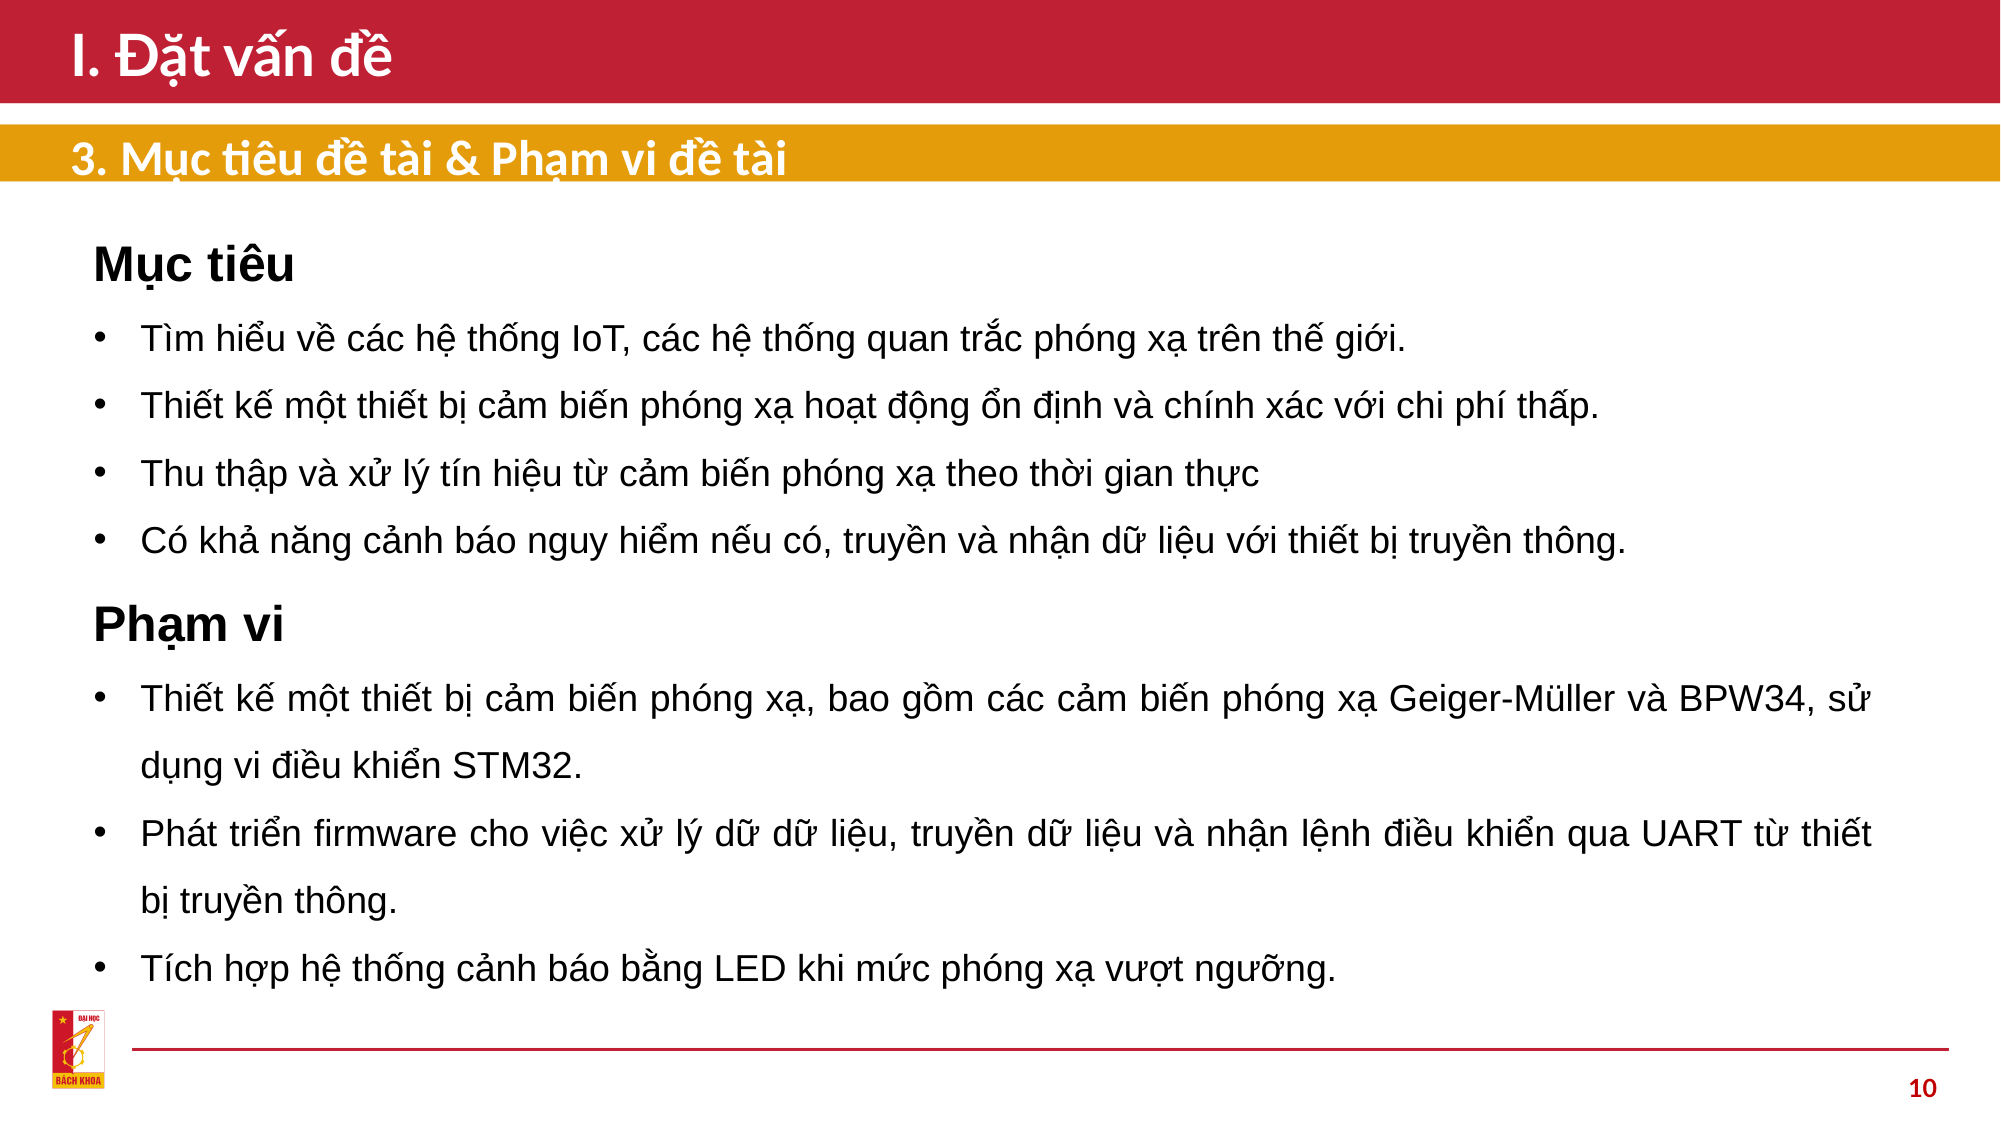

# I. Đặt vấn đề
3. Mục tiêu đề tài & Phạm vi đề tài
Mục tiêu
Tìm hiểu về các hệ thống IoT, các hệ thống quan trắc phóng xạ trên thế giới.
Thiết kế một thiết bị cảm biến phóng xạ hoạt động ổn định và chính xác với chi phí thấp.
Thu thập và xử lý tín hiệu từ cảm biến phóng xạ theo thời gian thực
Có khả năng cảnh báo nguy hiểm nếu có, truyền và nhận dữ liệu với thiết bị truyền thông.
Phạm vi
Thiết kế một thiết bị cảm biến phóng xạ, bao gồm các cảm biến phóng xạ Geiger-Müller và BPW34, sử dụng vi điều khiển STM32.
Phát triển firmware cho việc xử lý dữ dữ liệu, truyền dữ liệu và nhận lệnh điều khiển qua UART từ thiết bị truyền thông.
Tích hợp hệ thống cảnh báo bằng LED khi mức phóng xạ vượt ngưỡng.
10